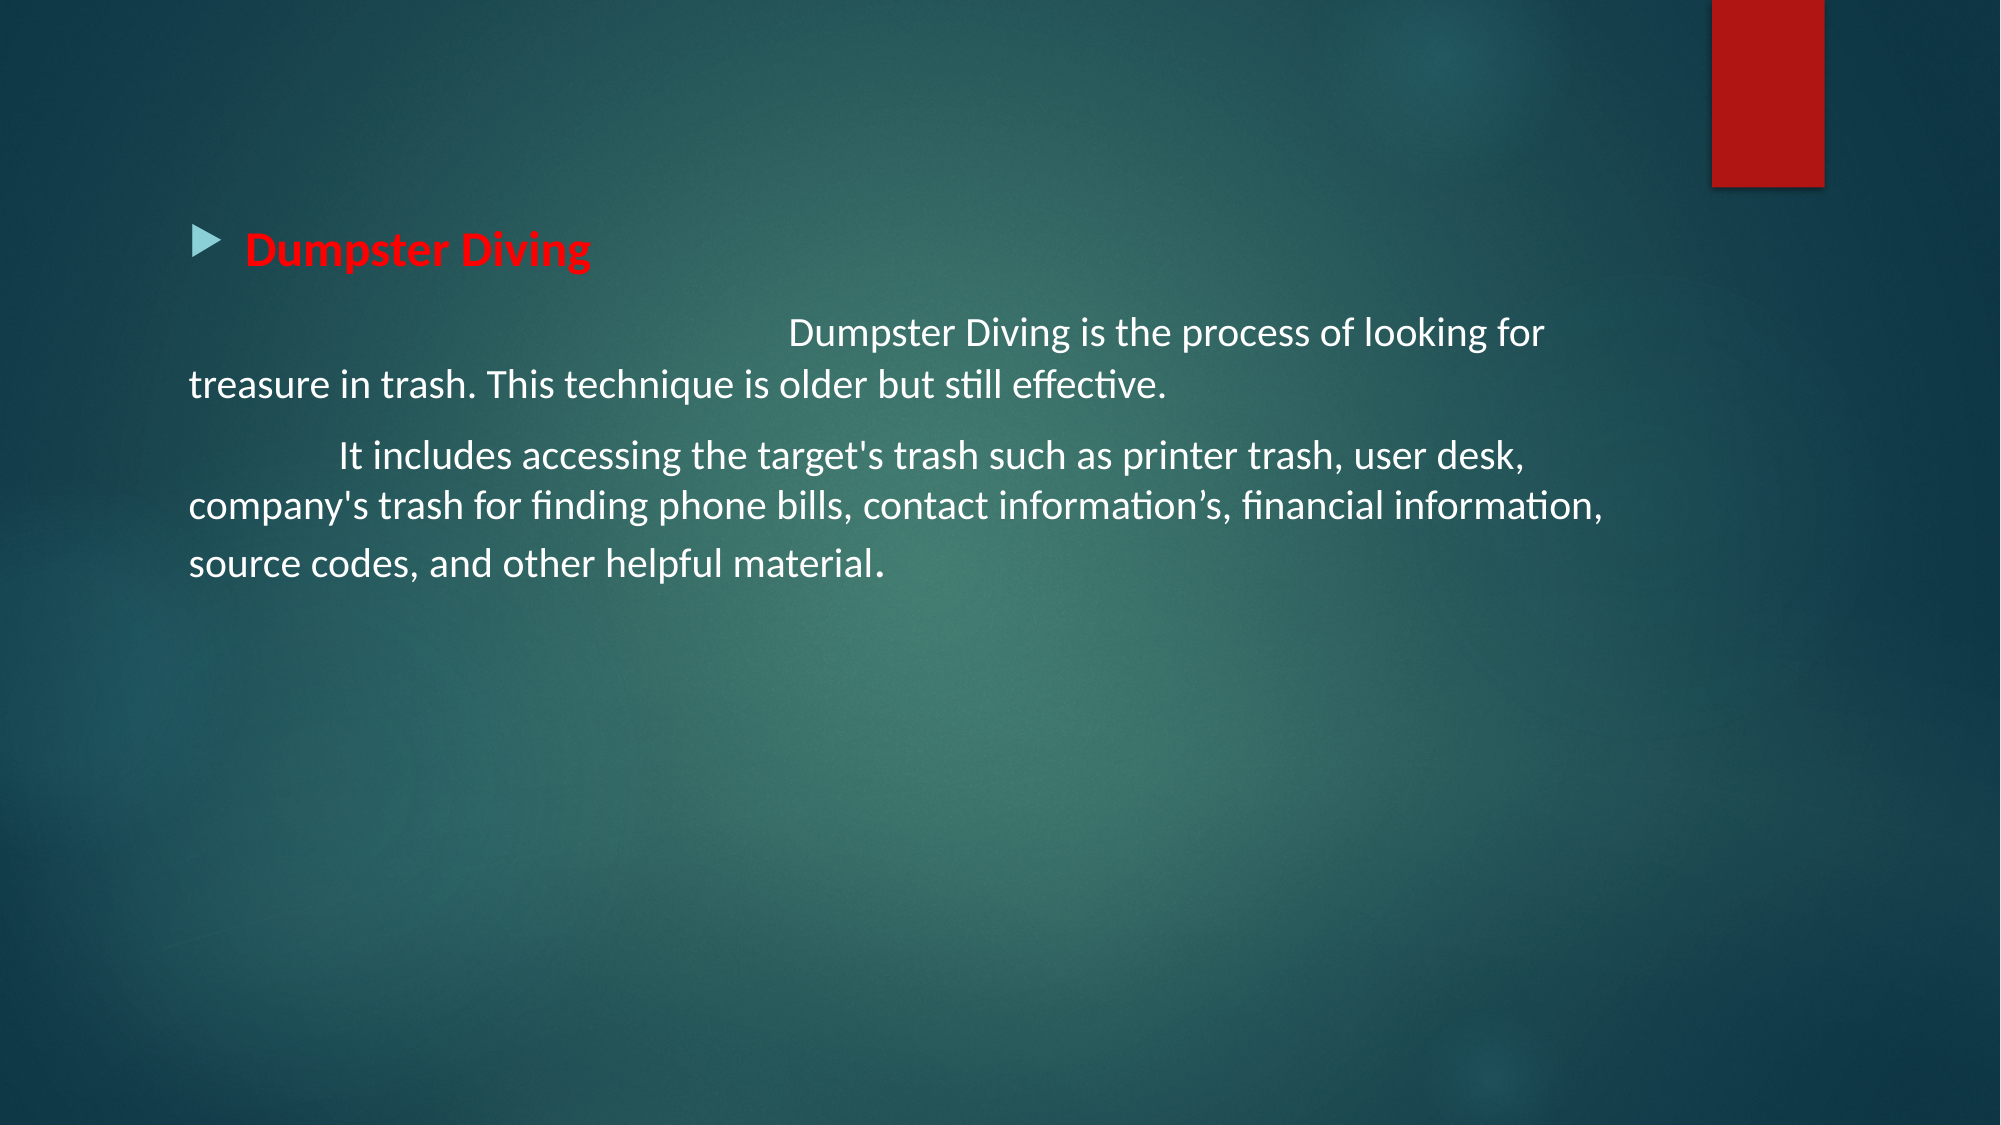

Dumpster Diving
				Dumpster Diving is the process of looking for treasure in trash. This technique is older but still effective.
	It includes accessing the target's trash such as printer trash, user desk, company's trash for finding phone bills, contact information’s, financial information, source codes, and other helpful material.